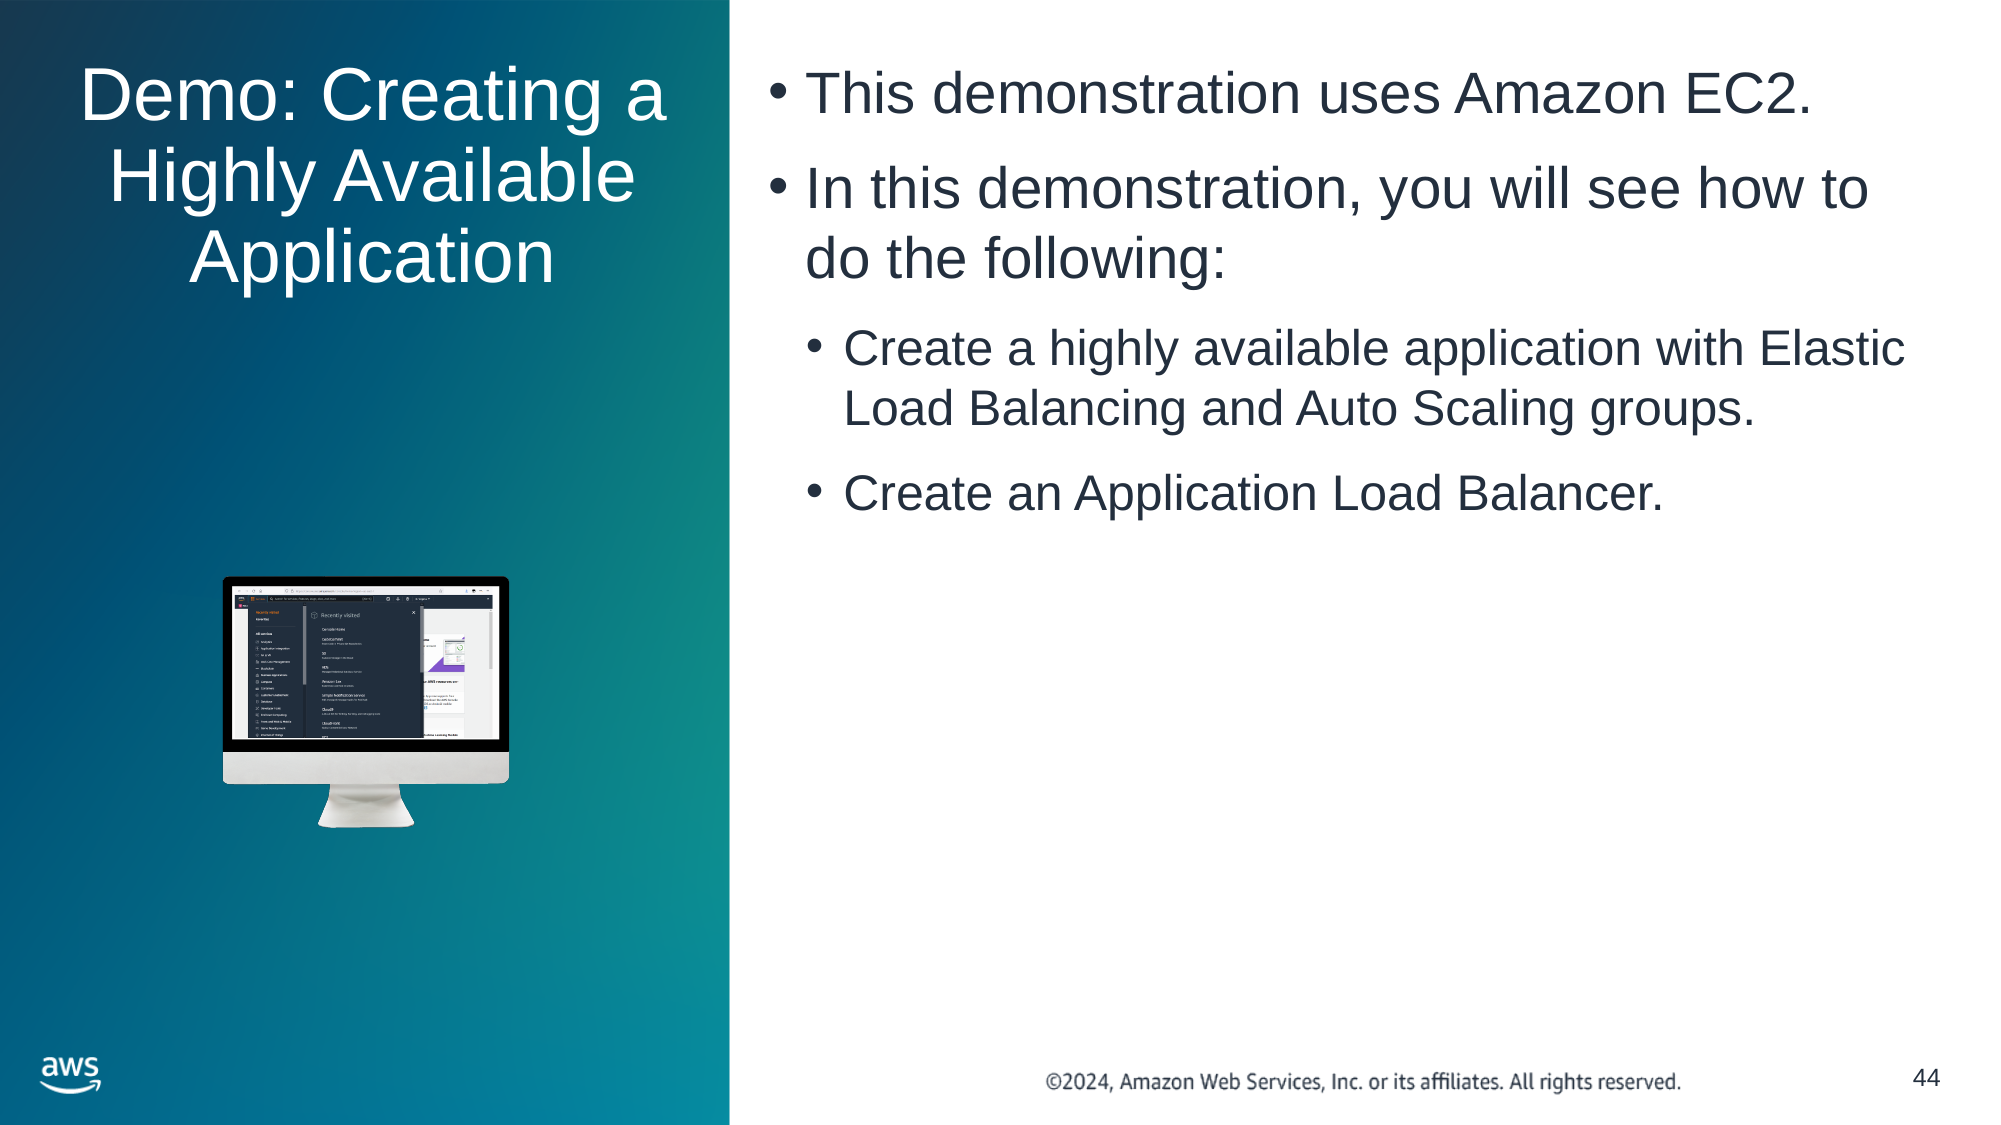

# Demo: Creating a Highly Available Application
This demonstration uses Amazon EC2.
In this demonstration, you will see how to do the following:
Create a highly available application with Elastic Load Balancing and Auto Scaling groups.
Create an Application Load Balancer.

44